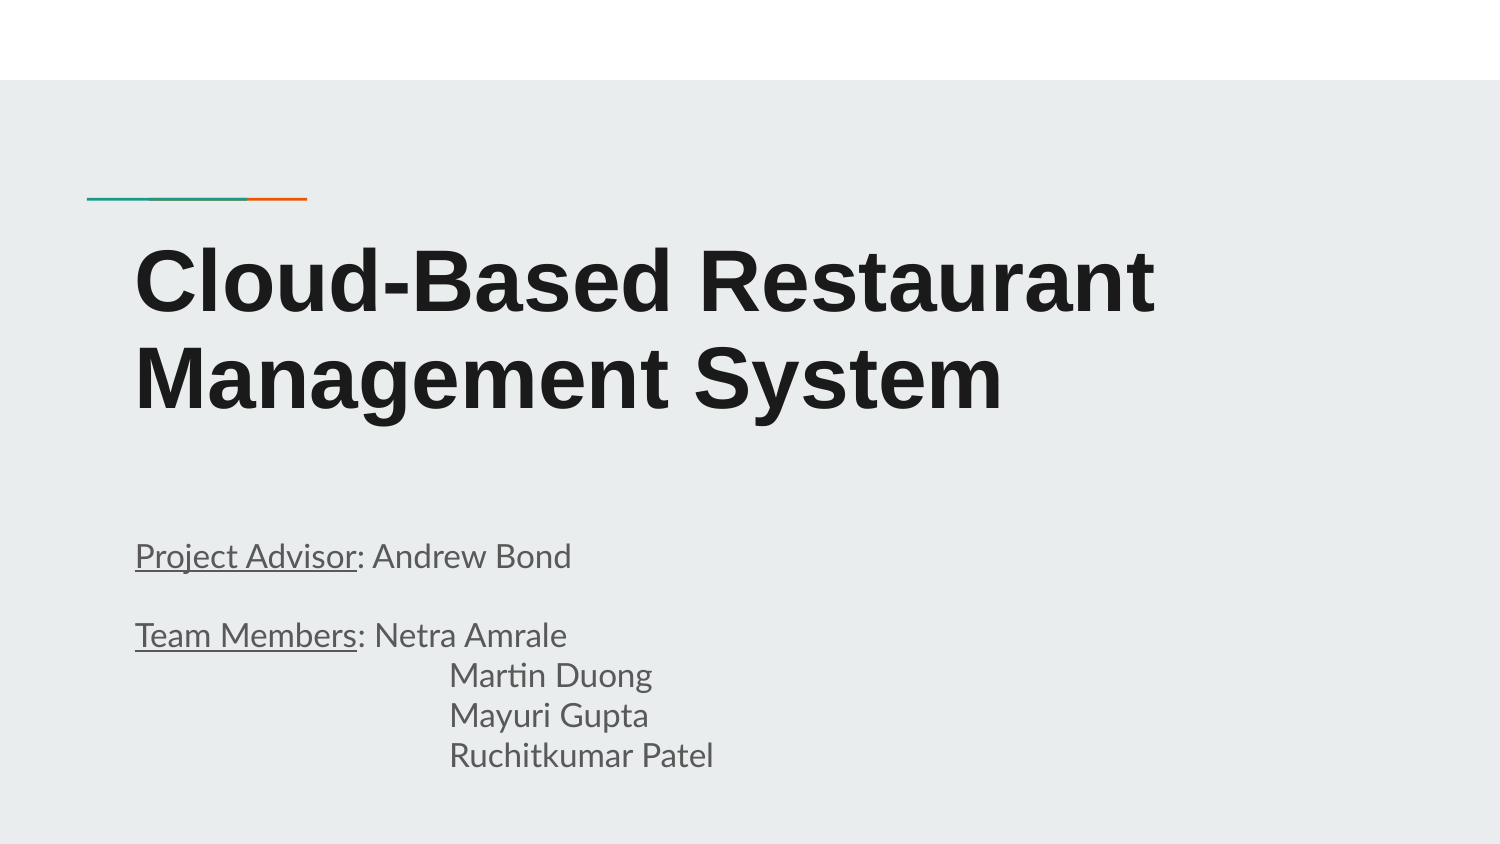

# Cloud-Based Restaurant Management System
Project Advisor: Andrew Bond

Team Members: Netra Amrale
                                     Martin Duong
                                     Mayuri Gupta
                                     Ruchitkumar Patel